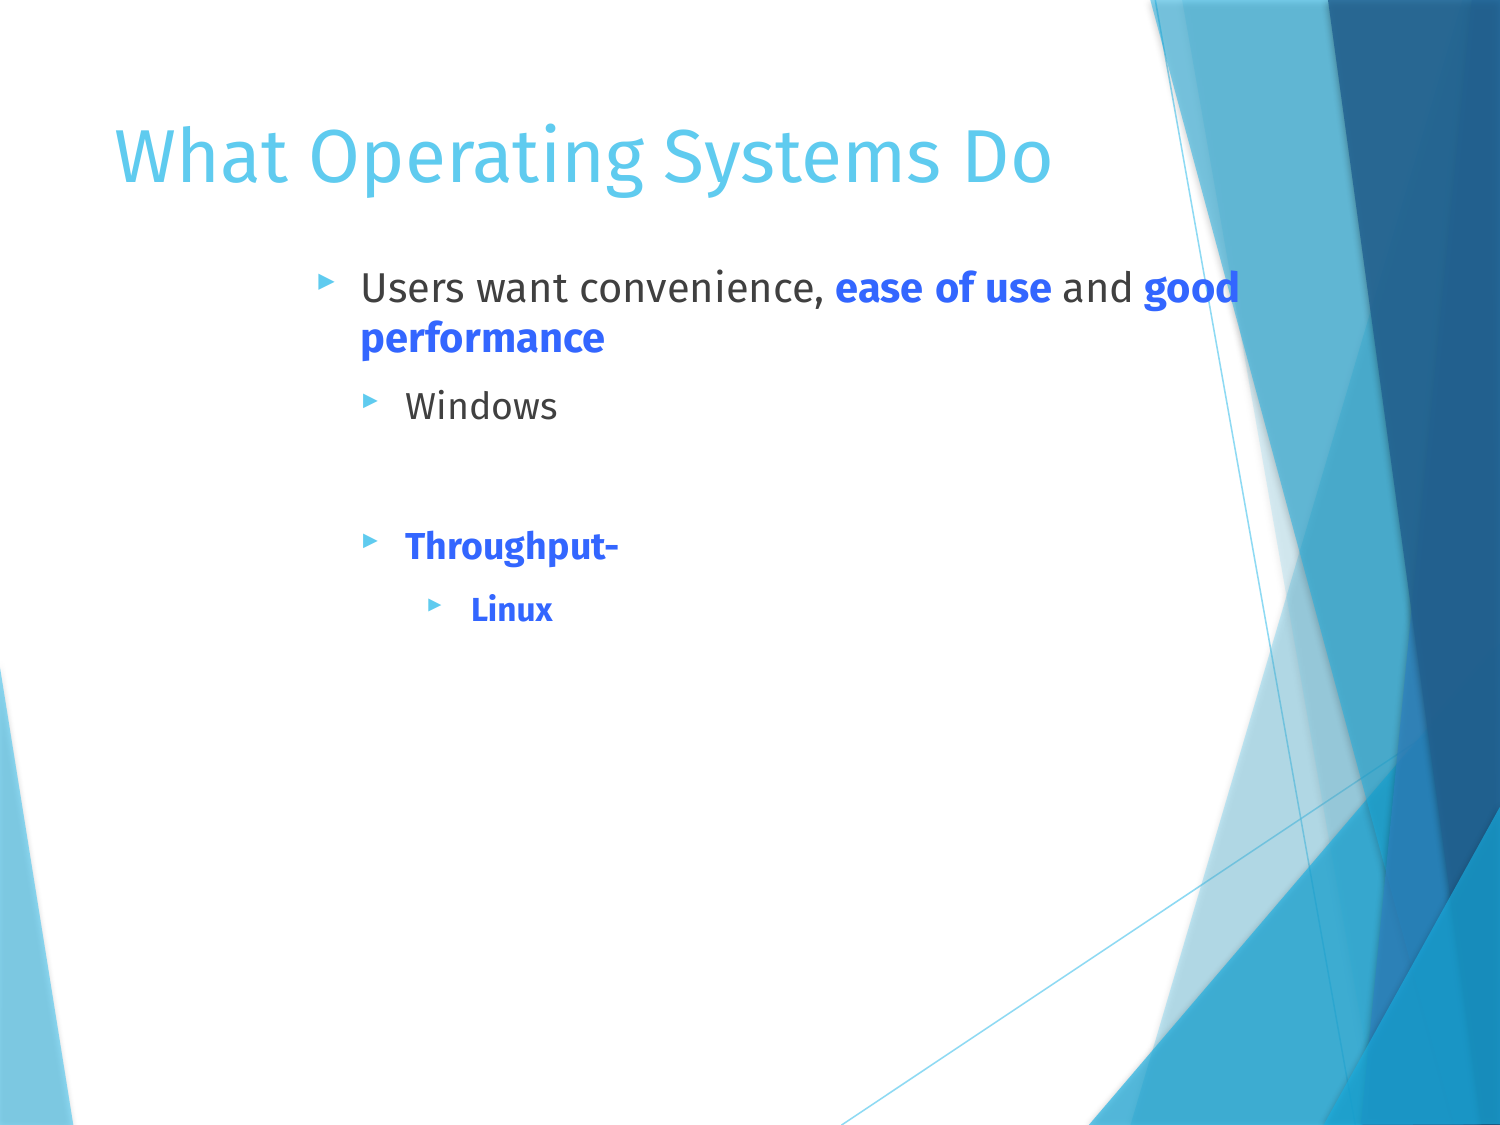

# What Operating Systems Do
Users want convenience, ease of use and good performance
Windows

Throughput-
Linux